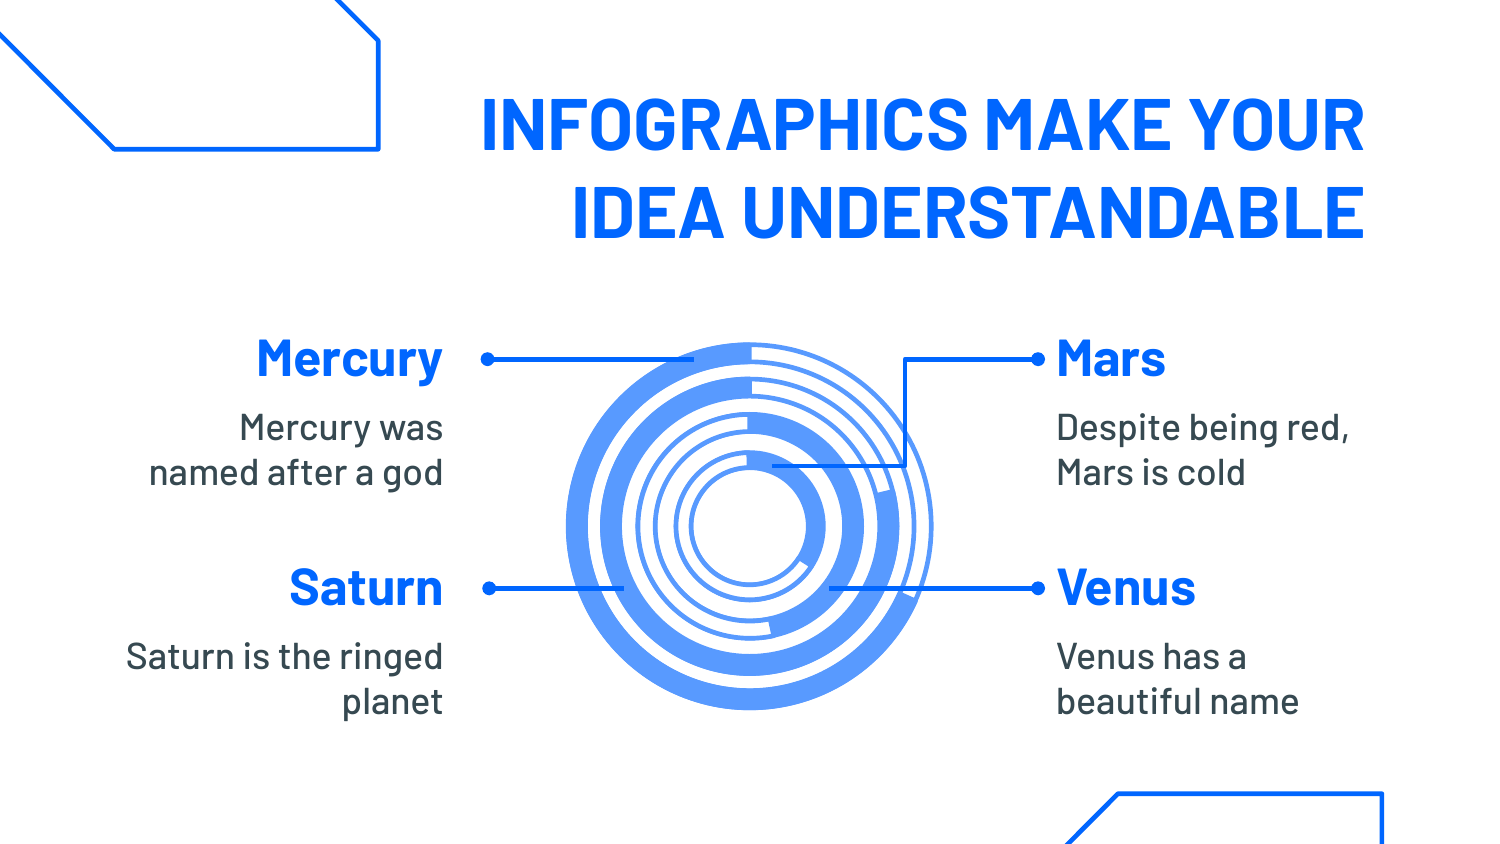

# INFOGRAPHICS MAKE YOUR IDEA UNDERSTANDABLE

Mercury
Mars
Despite being red, Mars is cold
Mercury was named after a god
Saturn
Venus
Venus has a beautiful name
Saturn is the ringed planet